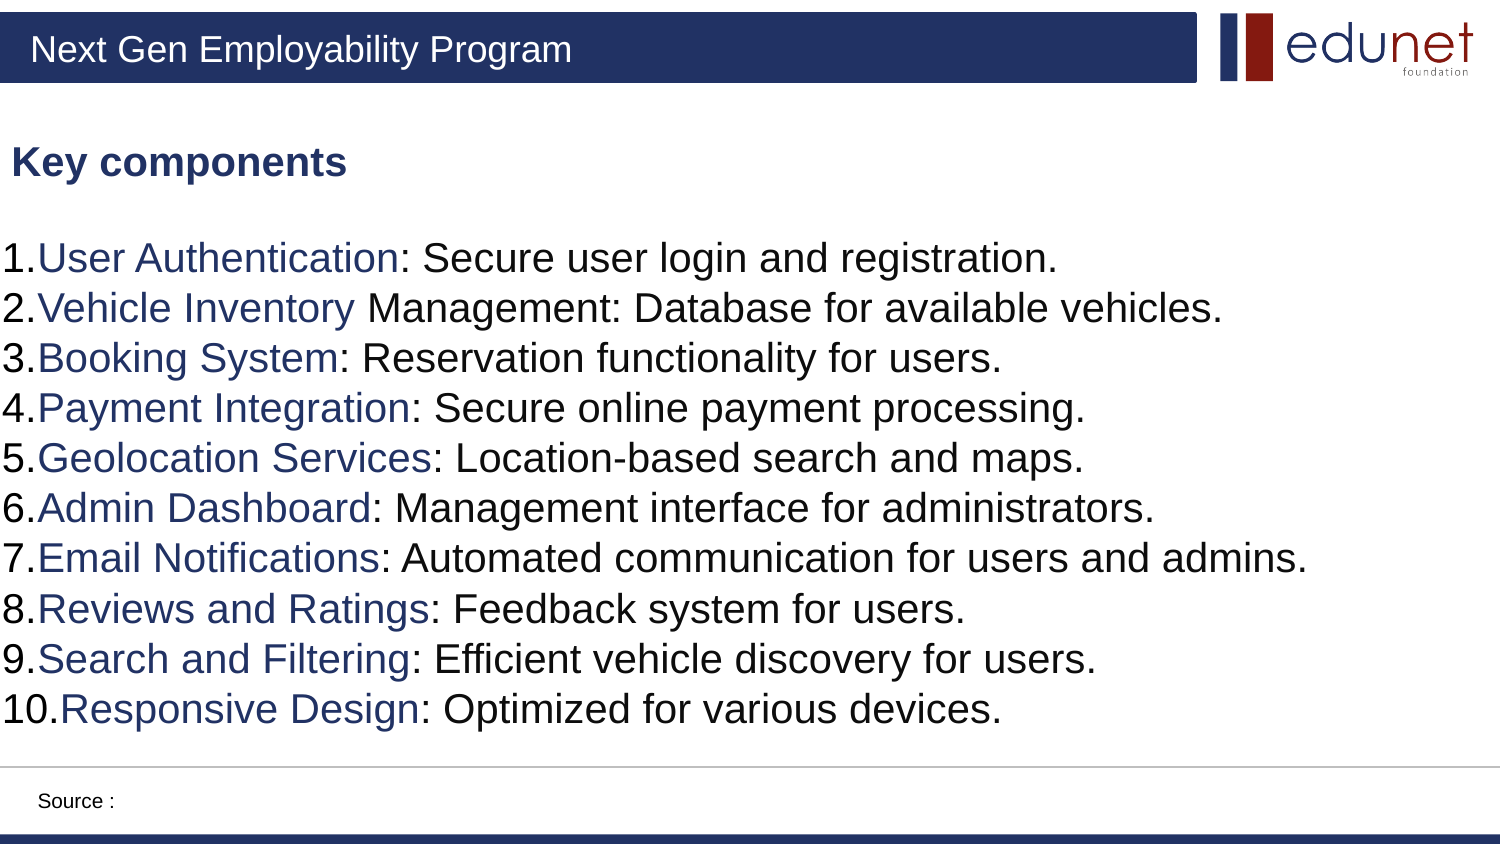

# Key components

User Authentication: Secure user login and registration.
Vehicle Inventory Management: Database for available vehicles.
Booking System: Reservation functionality for users.
Payment Integration: Secure online payment processing.
Geolocation Services: Location-based search and maps.
Admin Dashboard: Management interface for administrators.
Email Notifications: Automated communication for users and admins.
Reviews and Ratings: Feedback system for users.
Search and Filtering: Efficient vehicle discovery for users.
Responsive Design: Optimized for various devices.

Source :